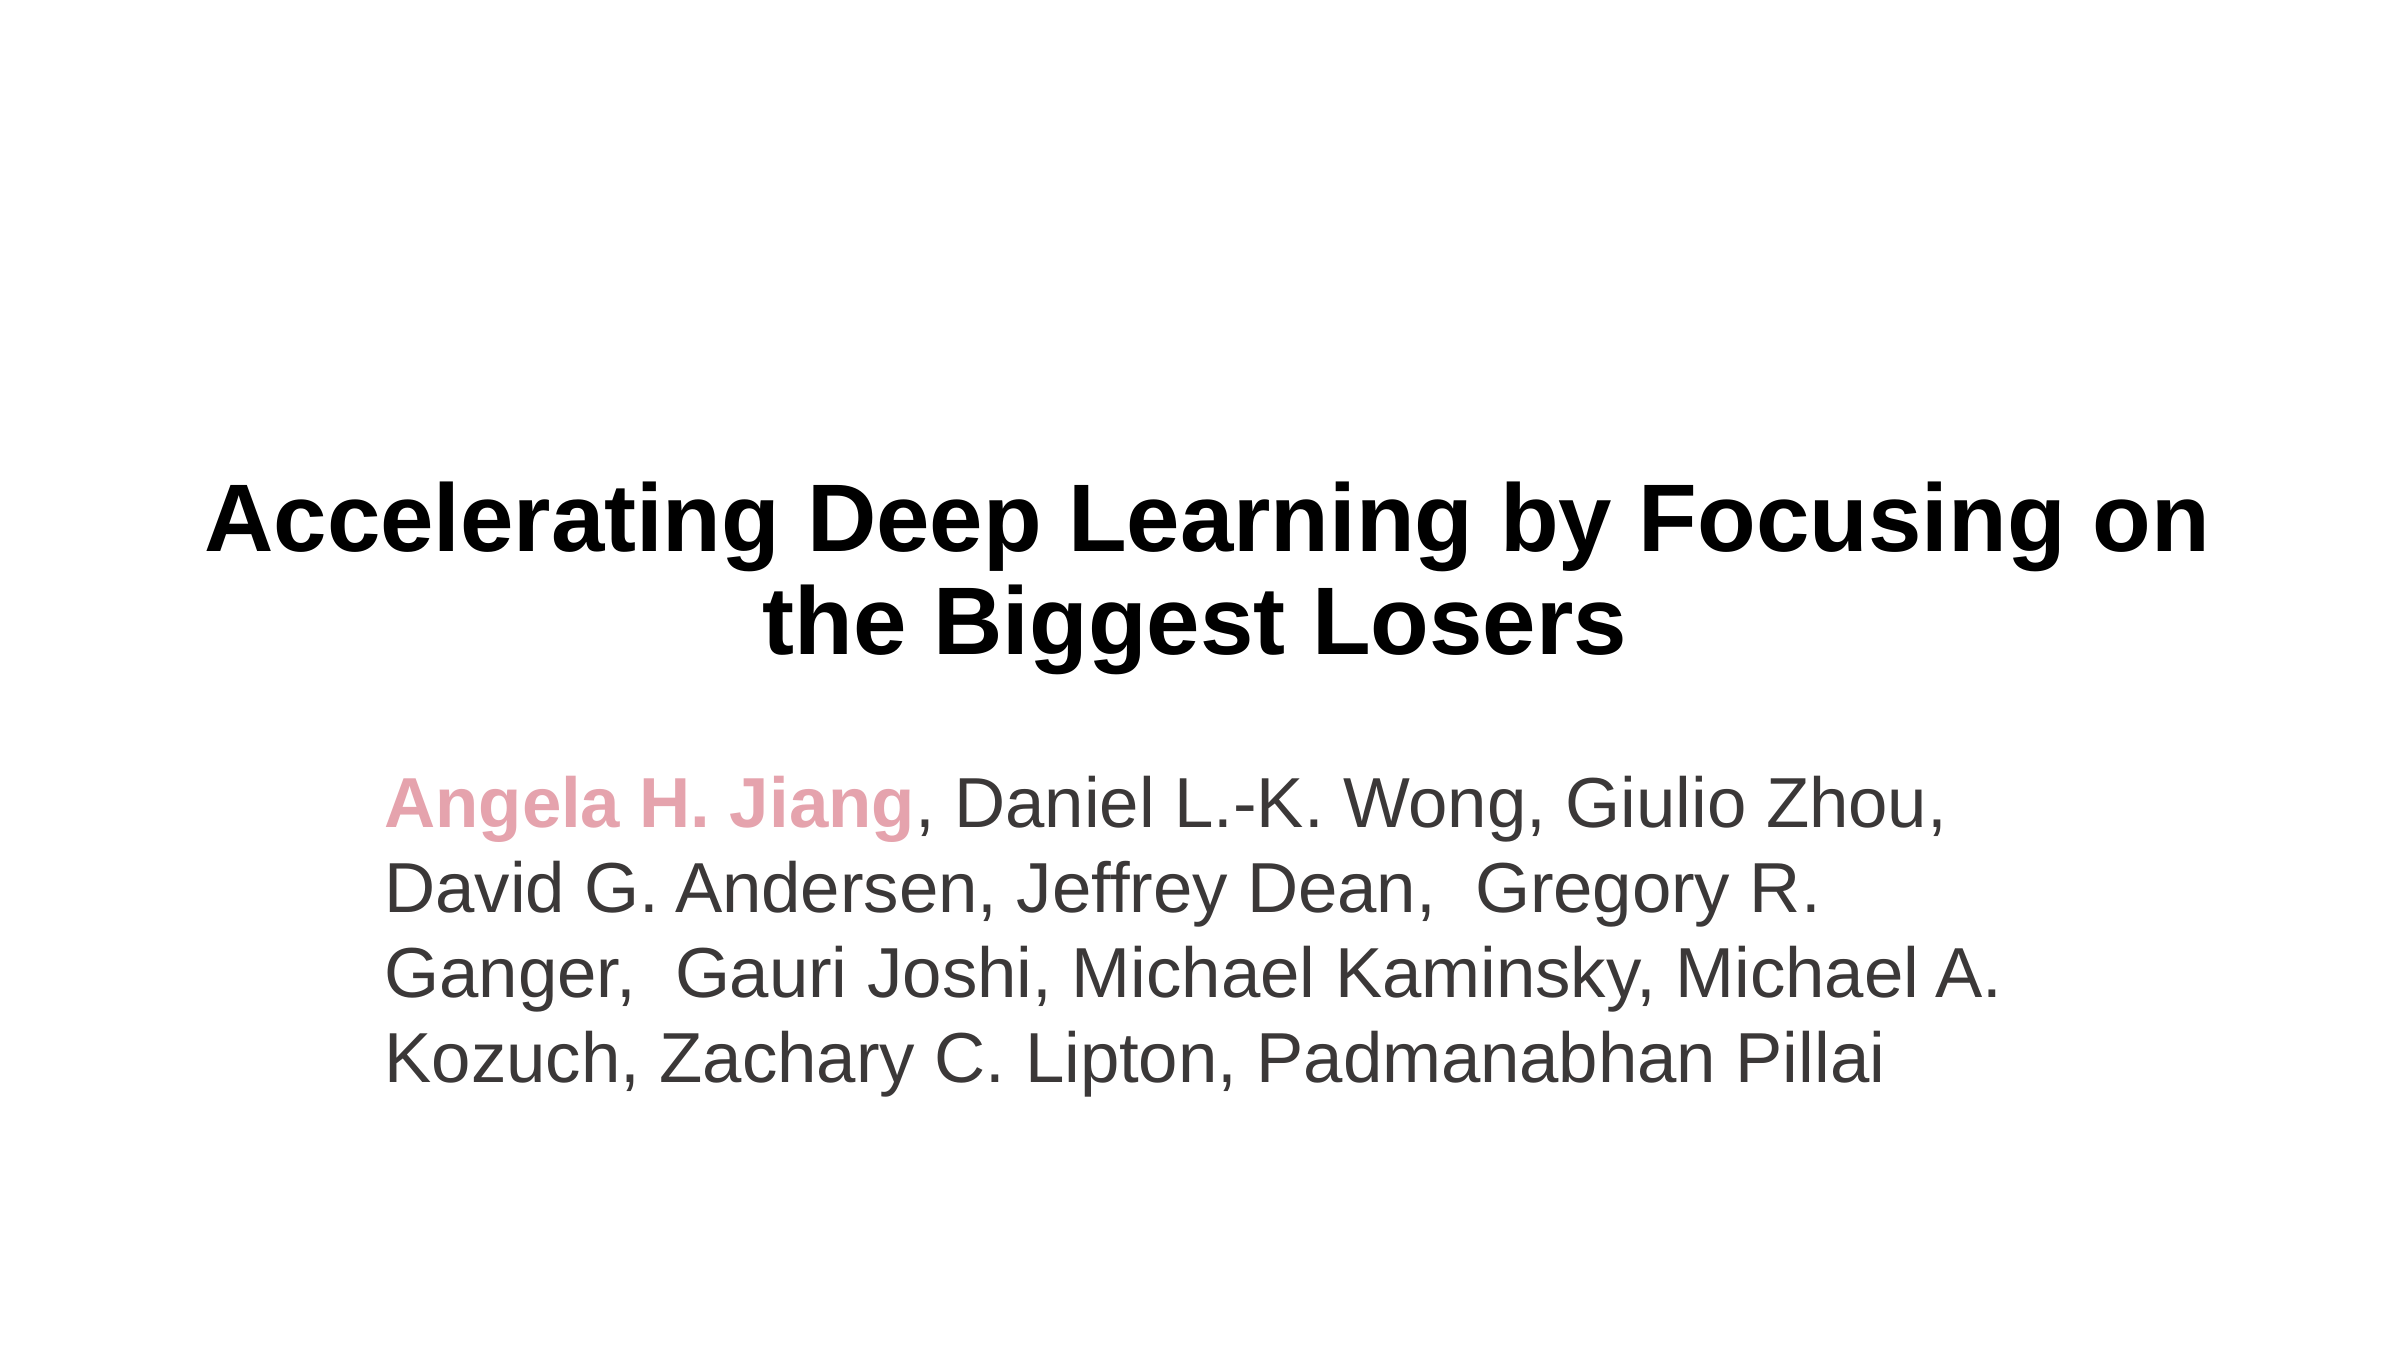

# Accelerating Deep Learning by Focusing on the Biggest Losers
Angela H. Jiang, Daniel L.-K. Wong, Giulio Zhou, David G. Andersen, Jeffrey Dean,  Gregory R. Ganger,  Gauri Joshi, Michael Kaminsky, Michael A. Kozuch, Zachary C. Lipton, Padmanabhan Pillai